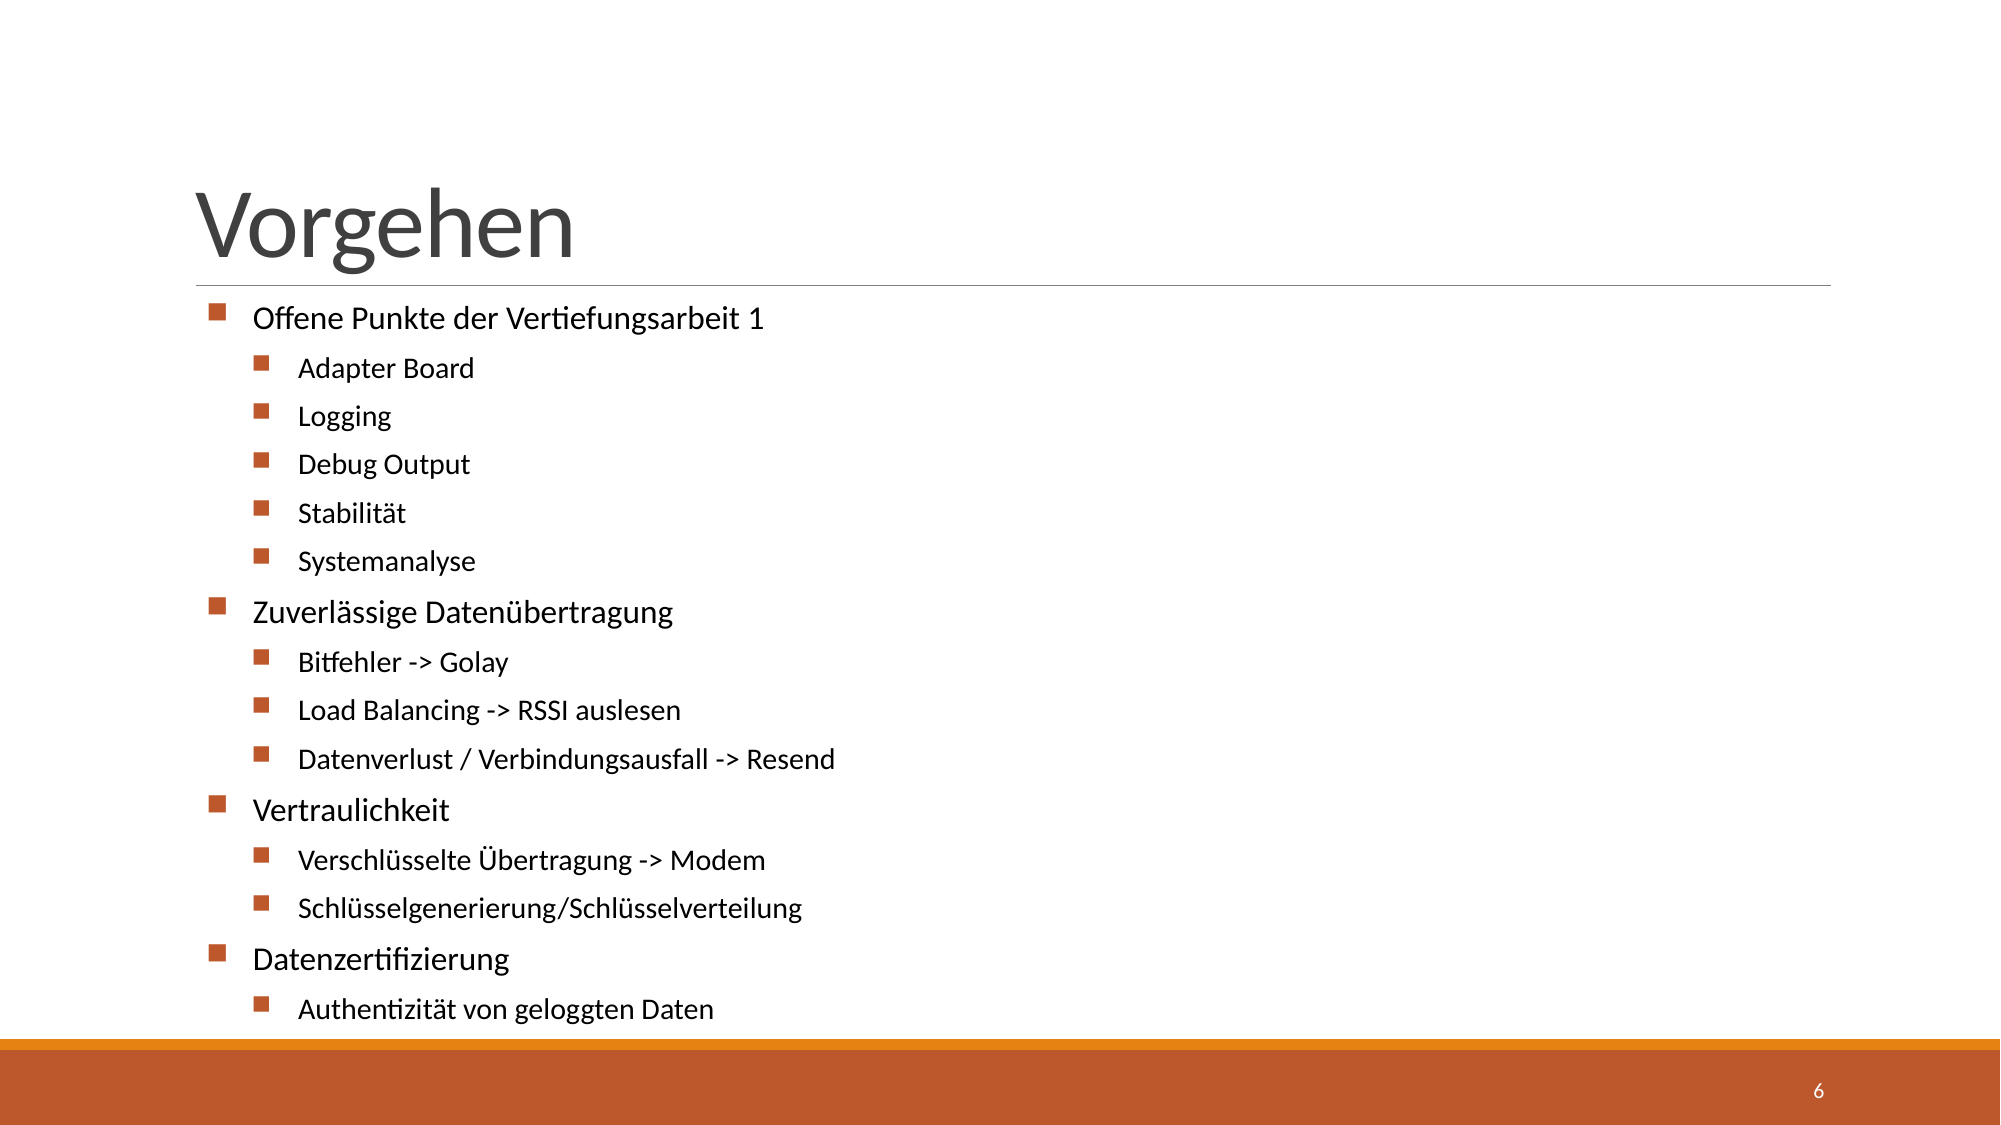

# Vorgehen
Offene Punkte der Vertiefungsarbeit 1
Adapter Board
Logging
Debug Output
Stabilität
Systemanalyse
Zuverlässige Datenübertragung
Bitfehler -> Golay
Load Balancing -> RSSI auslesen
Datenverlust / Verbindungsausfall -> Resend
Vertraulichkeit
Verschlüsselte Übertragung -> Modem
Schlüsselgenerierung/Schlüsselverteilung
Datenzertifizierung
Authentizität von geloggten Daten
6